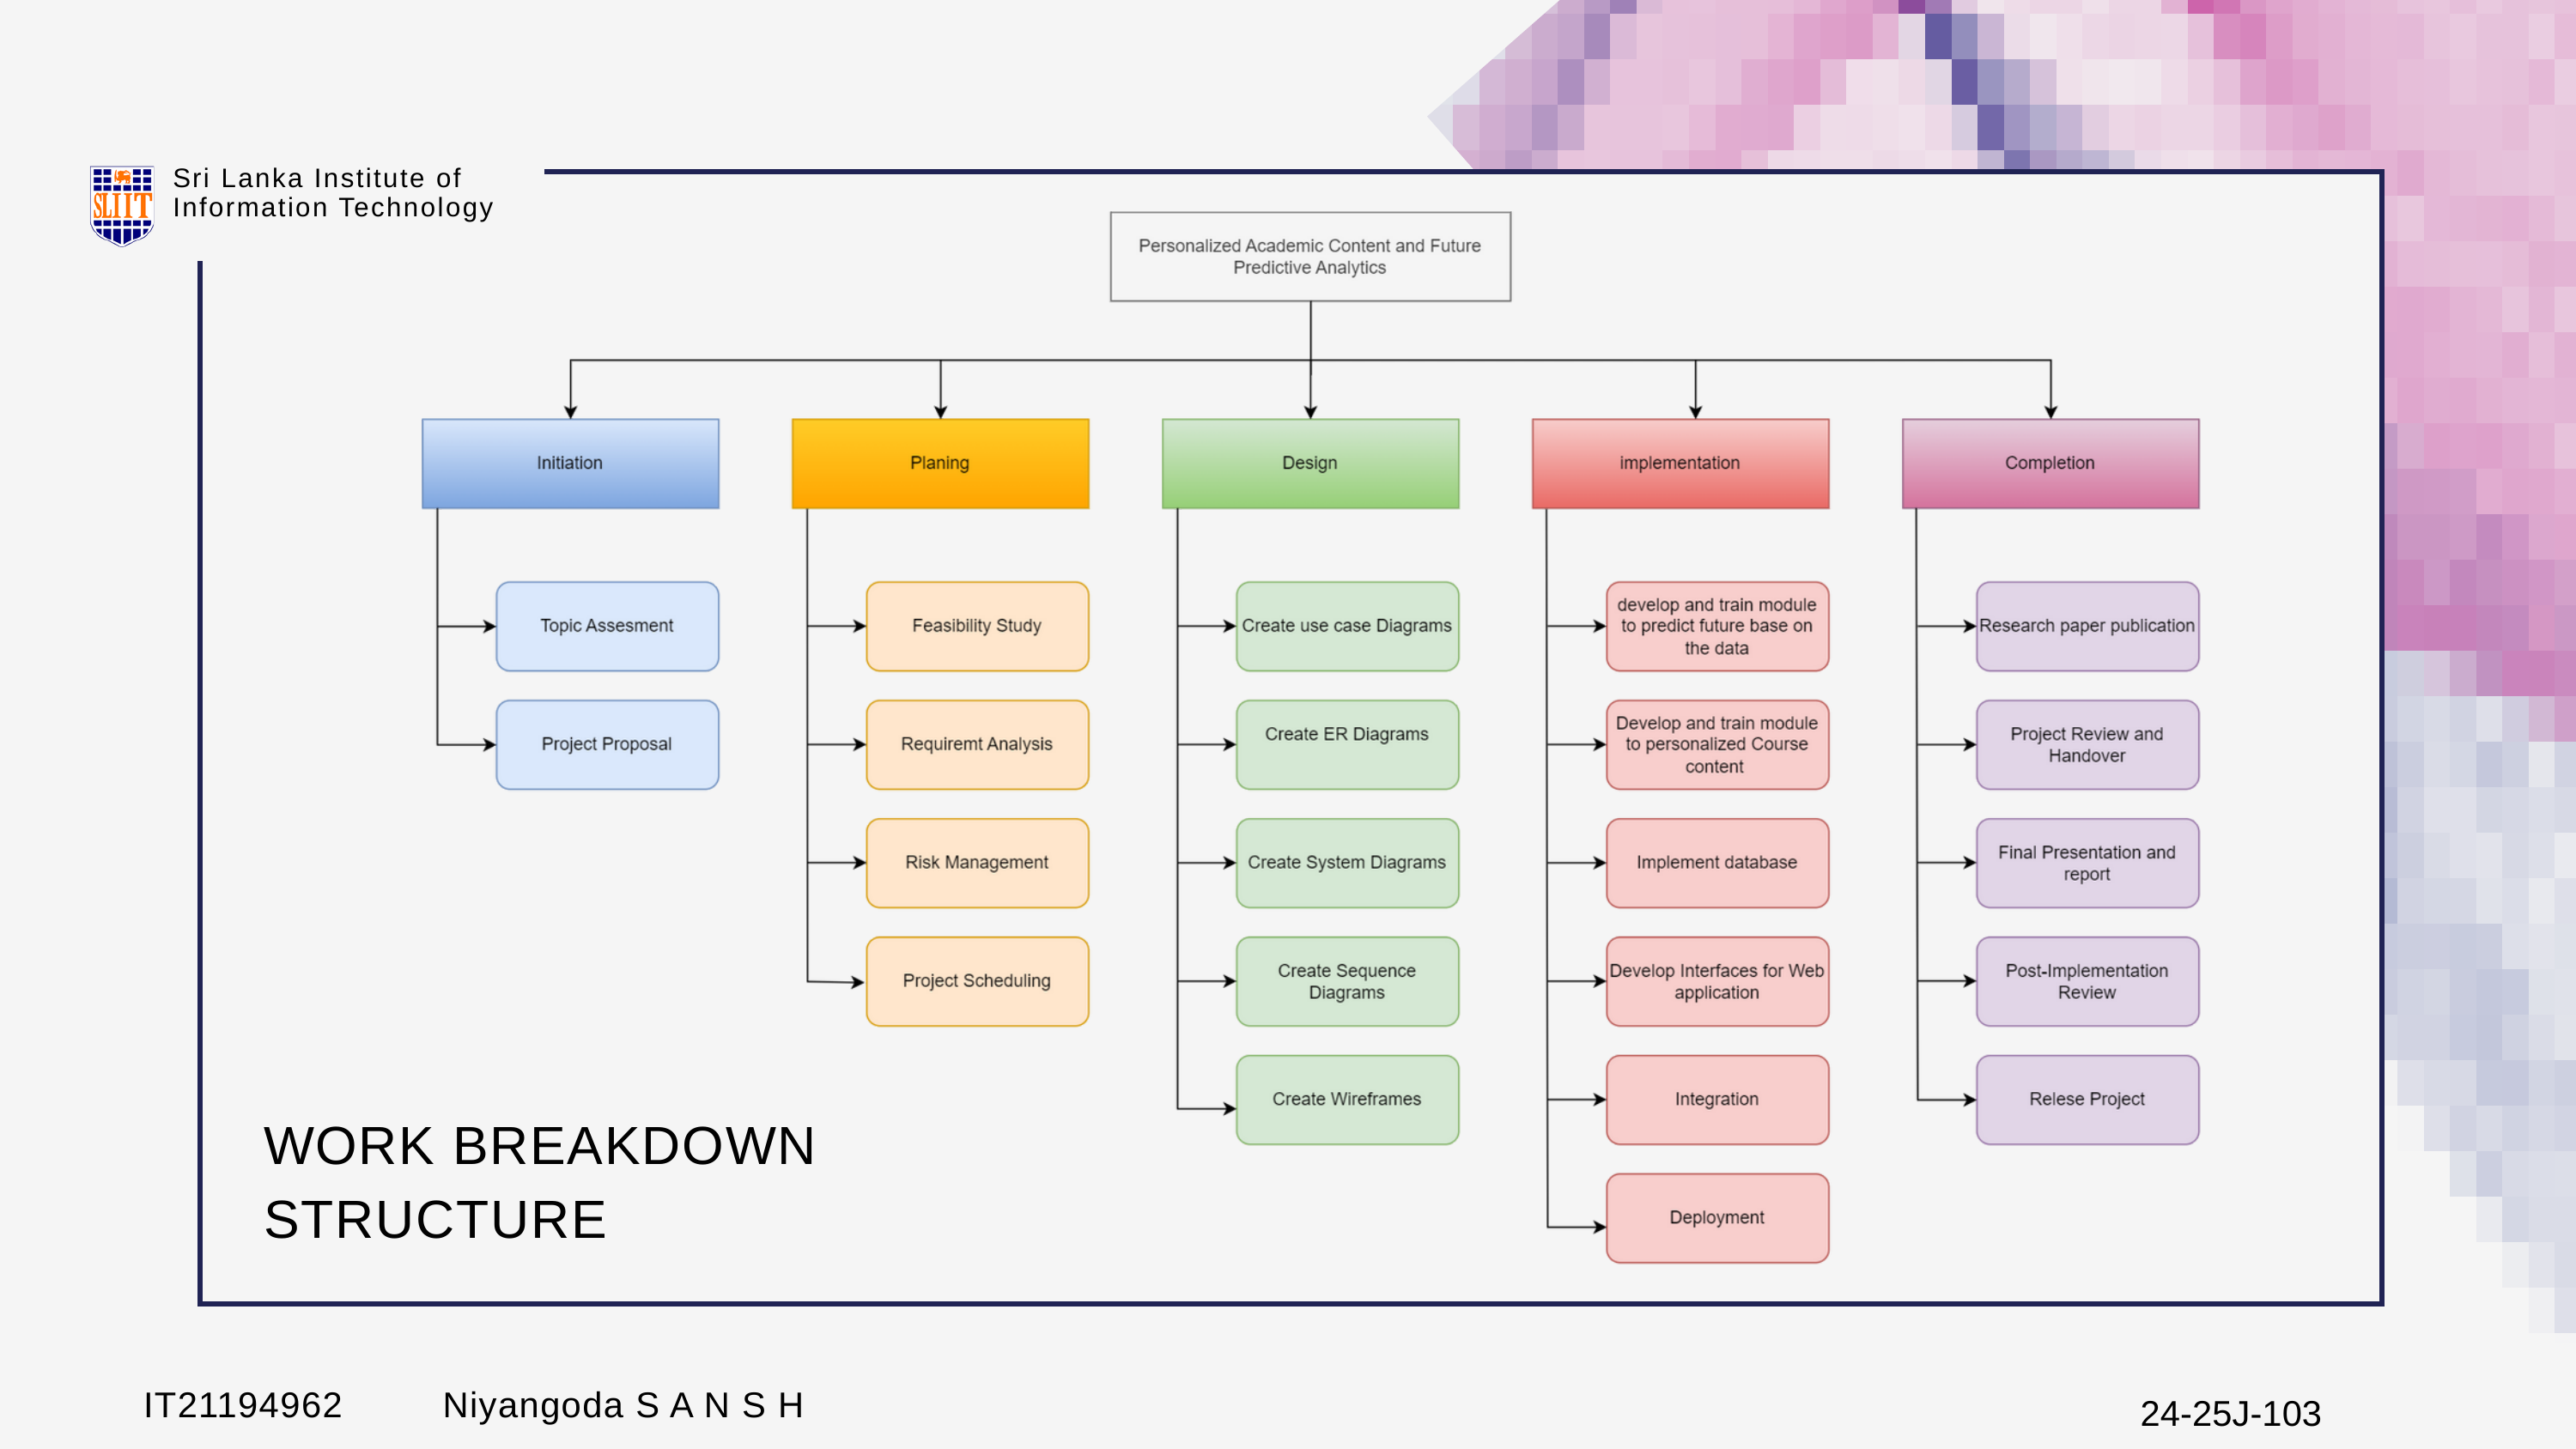

Sri Lanka Institute of Information Technology

WORK BREAKDOWN STRUCTURE

24-25J-103
IT21194962         Niyangoda S A N S H